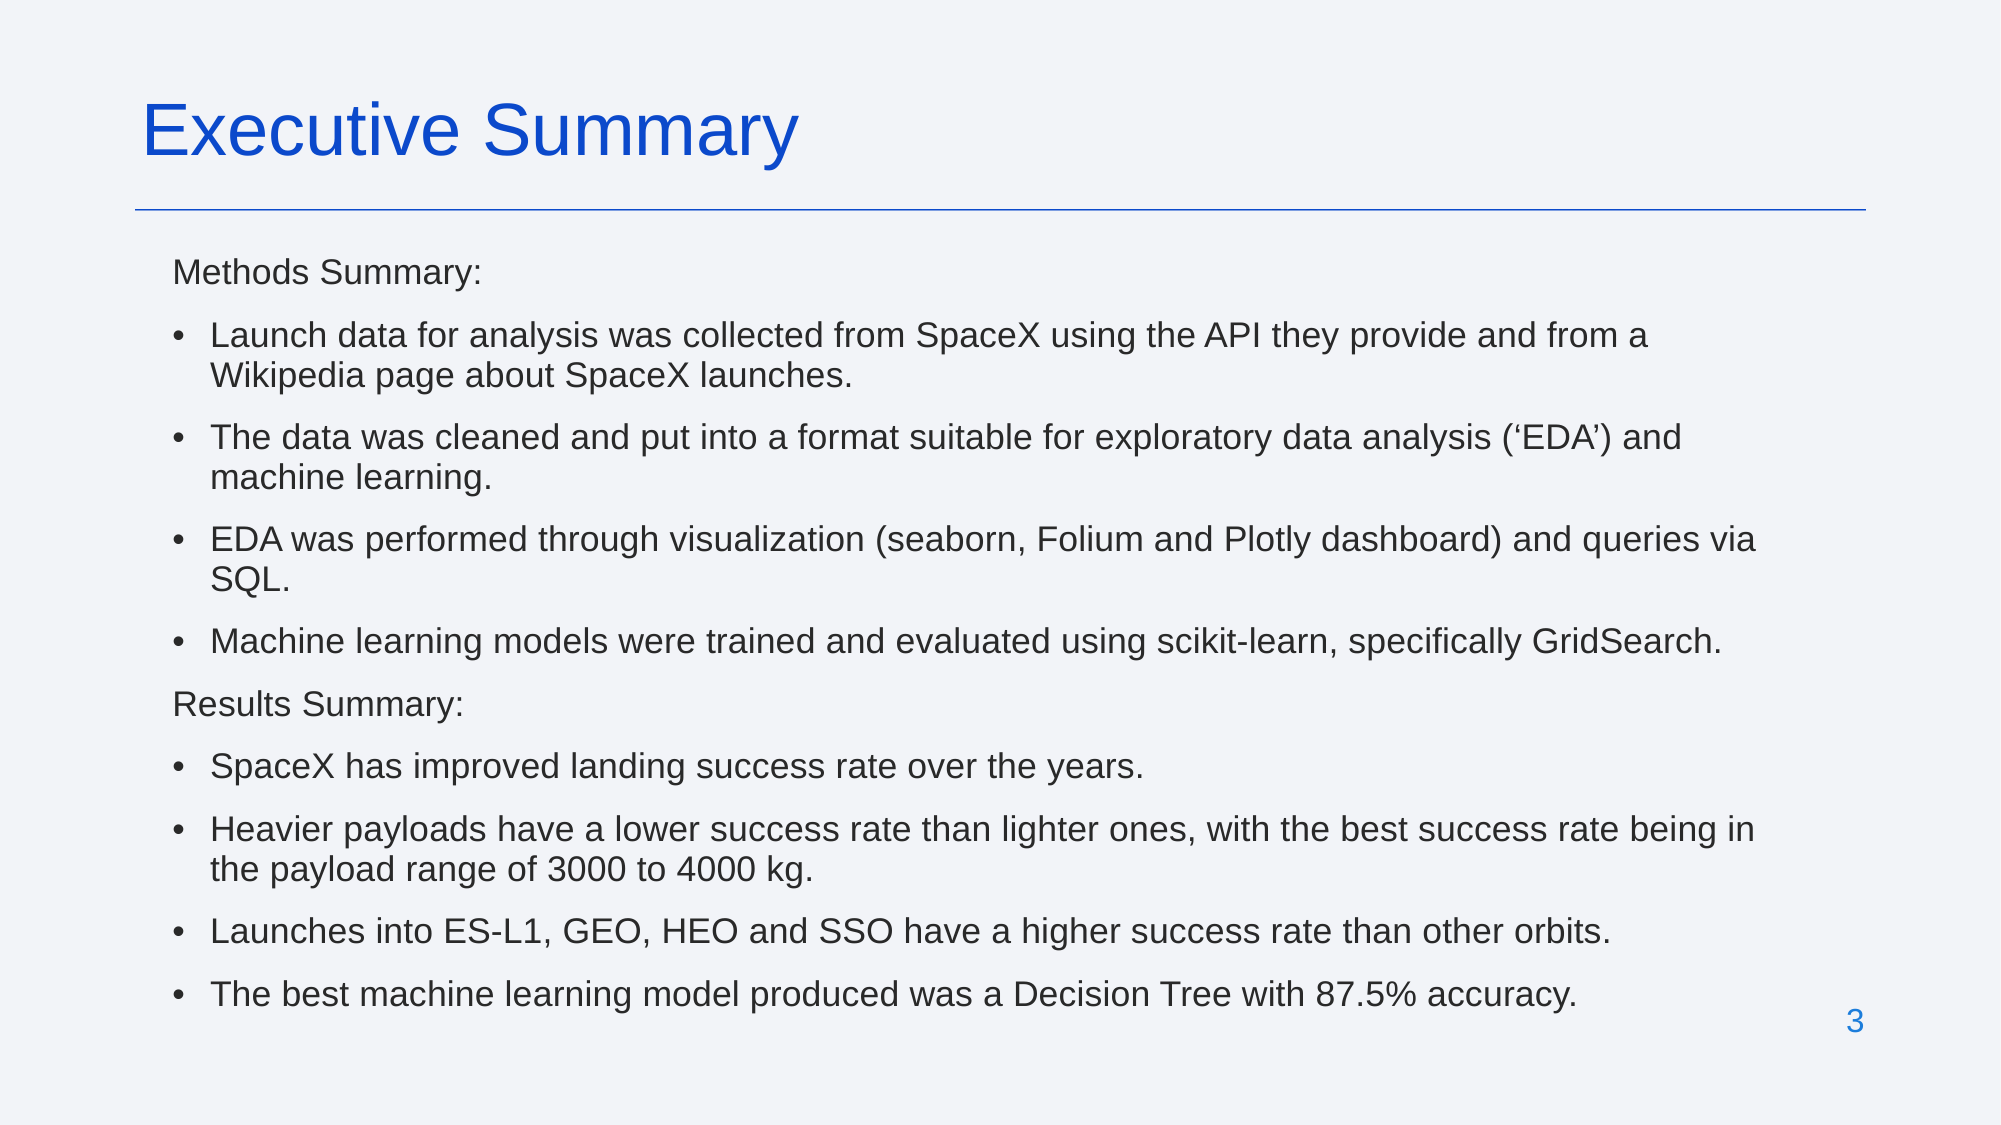

Executive Summary
Methods Summary:
Launch data for analysis was collected from SpaceX using the API they provide and from a Wikipedia page about SpaceX launches.
The data was cleaned and put into a format suitable for exploratory data analysis (‘EDA’) and machine learning.
EDA was performed through visualization (seaborn, Folium and Plotly dashboard) and queries via SQL.
Machine learning models were trained and evaluated using scikit-learn, specifically GridSearch.
Results Summary:
SpaceX has improved landing success rate over the years.
Heavier payloads have a lower success rate than lighter ones, with the best success rate being in the payload range of 3000 to 4000 kg.
Launches into ES-L1, GEO, HEO and SSO have a higher success rate than other orbits.
The best machine learning model produced was a Decision Tree with 87.5% accuracy.

3